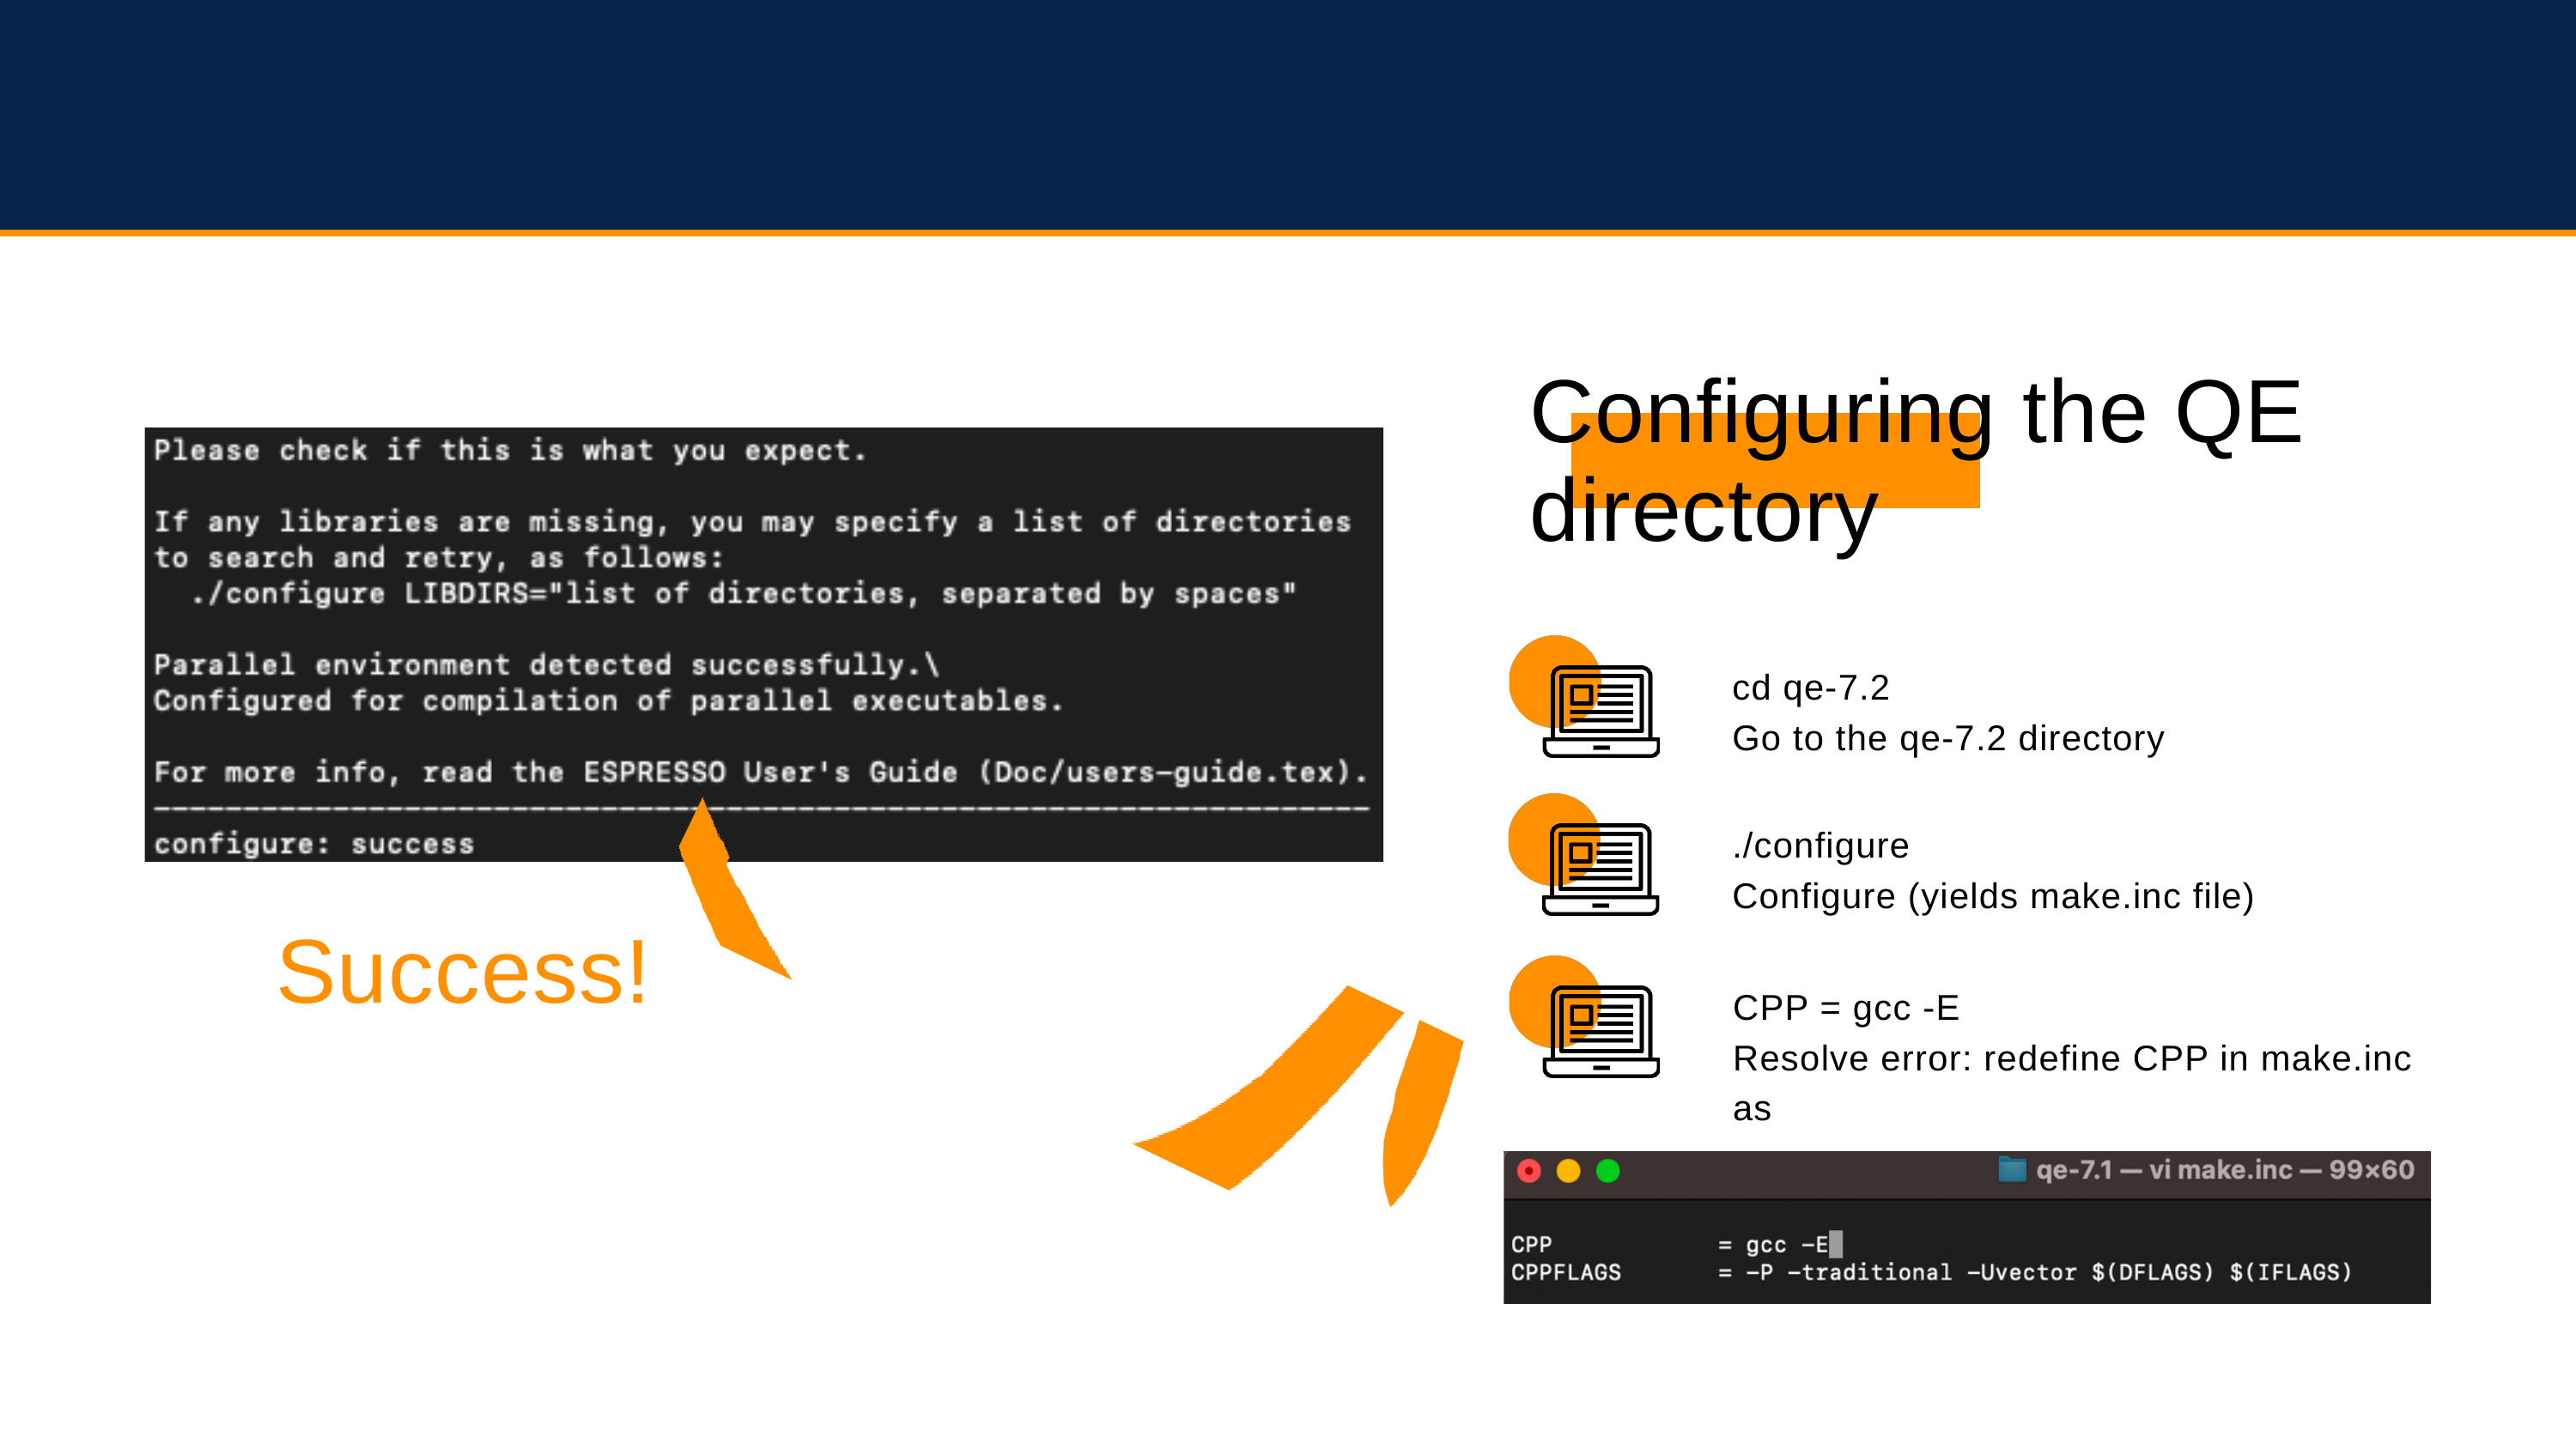

Configuring the QE directory

cd qe-7.2
Go to the qe-7.2 directory

./configure
Configure (yields make.inc file)

Success!

CPP = gcc -E
Resolve error: redefine CPP in make.inc as